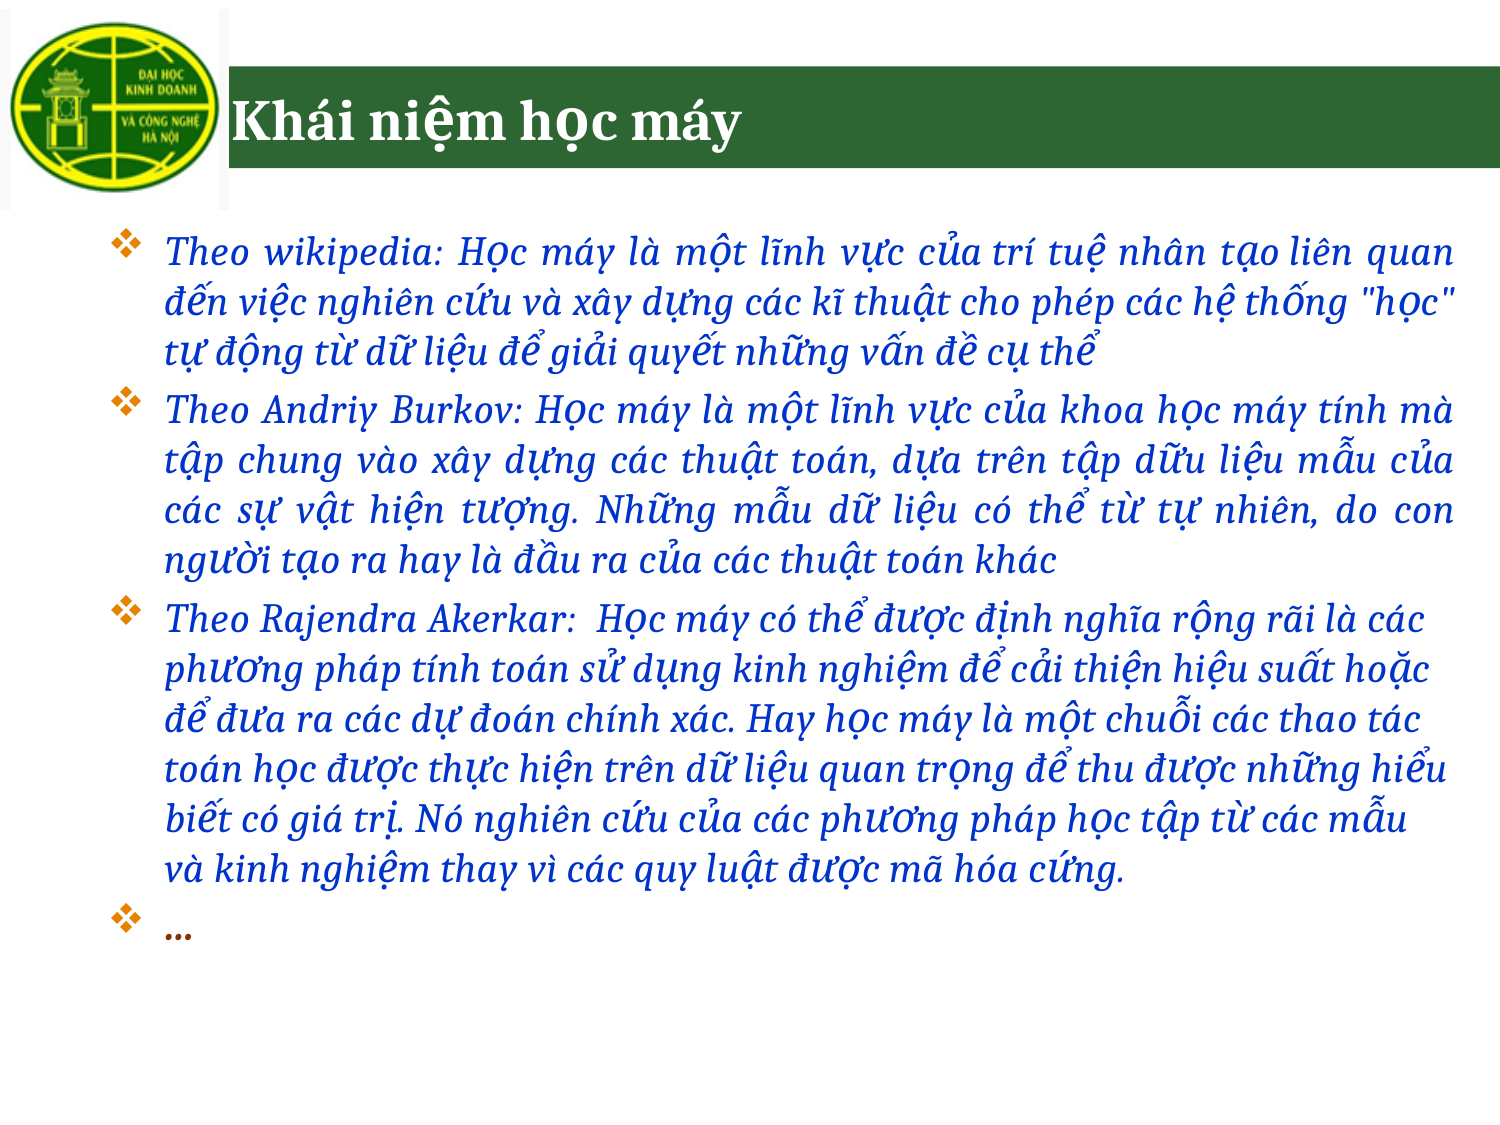

# Khái niệm học máy
Theo wikipedia: Học máy là một lĩnh vực của trí tuệ nhân tạo liên quan đến việc nghiên cứu và xây dựng các kĩ thuật cho phép các hệ thống "học" tự động từ dữ liệu để giải quyết những vấn đề cụ thể
Theo Andriy Burkov: Học máy là một lĩnh vực của khoa học máy tính mà tập chung vào xây dựng các thuật toán, dựa trên tập dữu liệu mẫu của các sự vật hiện tượng. Những mẫu dữ liệu có thể từ tự nhiên, do con người tạo ra hay là đầu ra của các thuật toán khác
Theo Rajendra Akerkar:  Học máy có thể được định nghĩa rộng rãi là các phương pháp tính toán sử dụng kinh nghiệm để cải thiện hiệu suất hoặc để đưa ra các dự đoán chính xác. Hay học máy là một chuỗi các thao tác toán học được thực hiện trên dữ liệu quan trọng để thu được những hiểu biết có giá trị. Nó nghiên cứu của các phương pháp học tập từ các mẫu và kinh nghiệm thay vì các quy luật được mã hóa cứng.
…